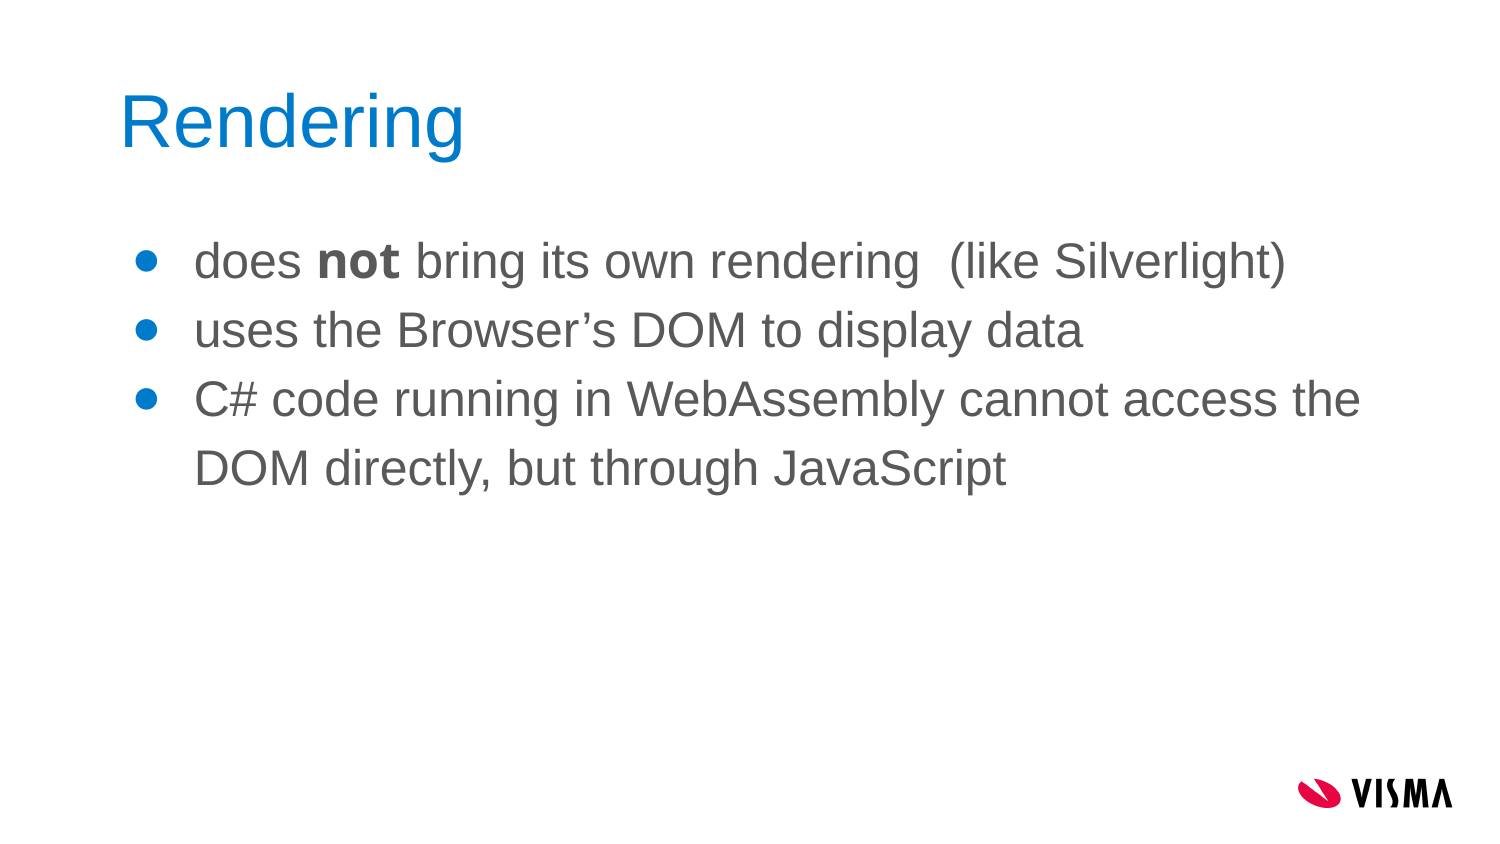

# Rendering
does not bring its own rendering  (like Silverlight)
uses the Browser’s DOM to display data
C# code running in WebAssembly cannot access the DOM directly, but through JavaScript